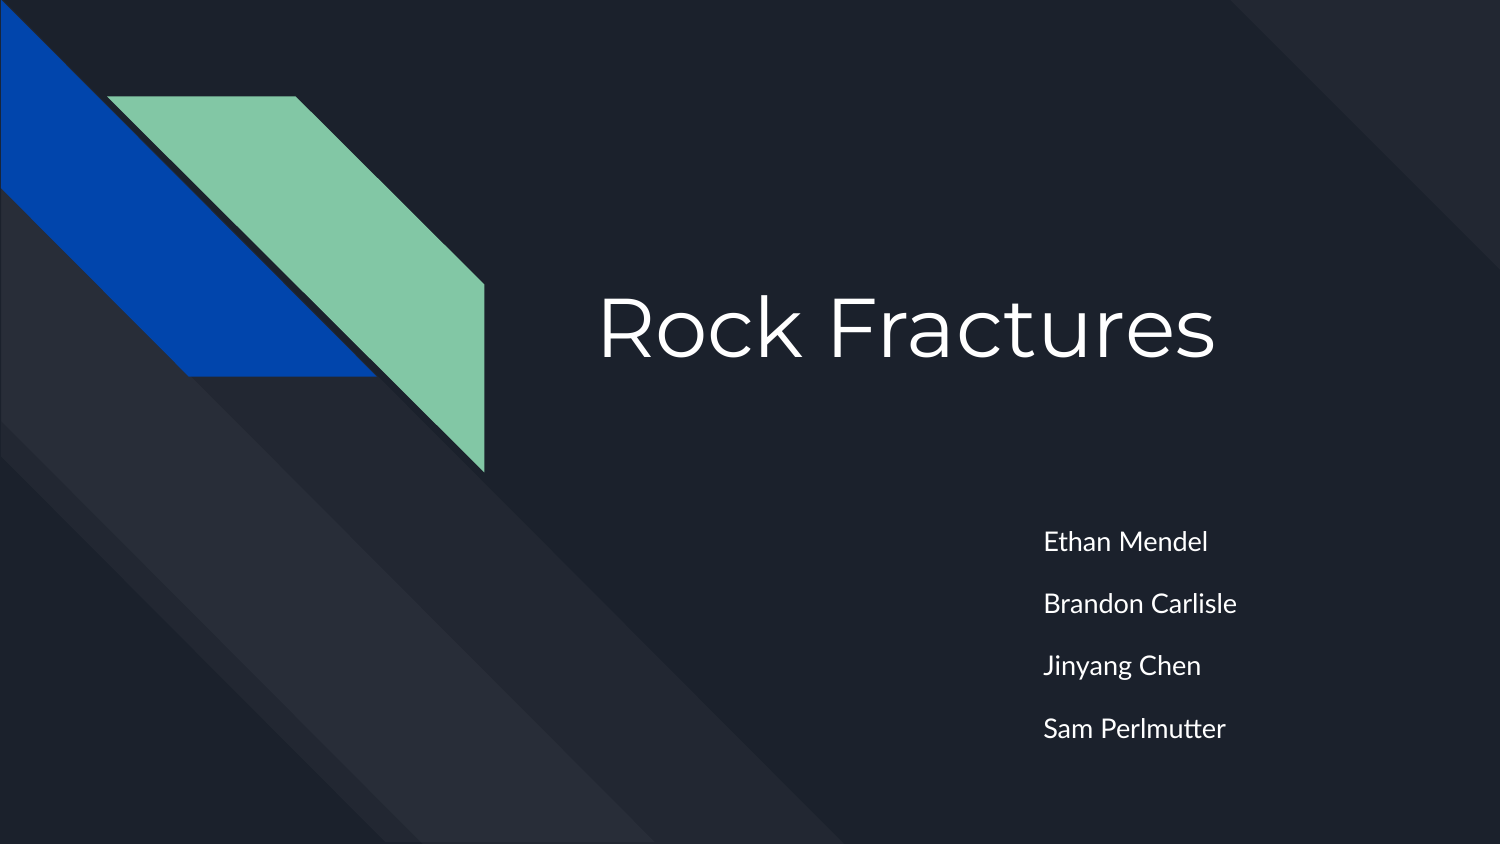

# Rock Fractures
Ethan Mendel
Brandon Carlisle
Jinyang Chen
Sam Perlmutter